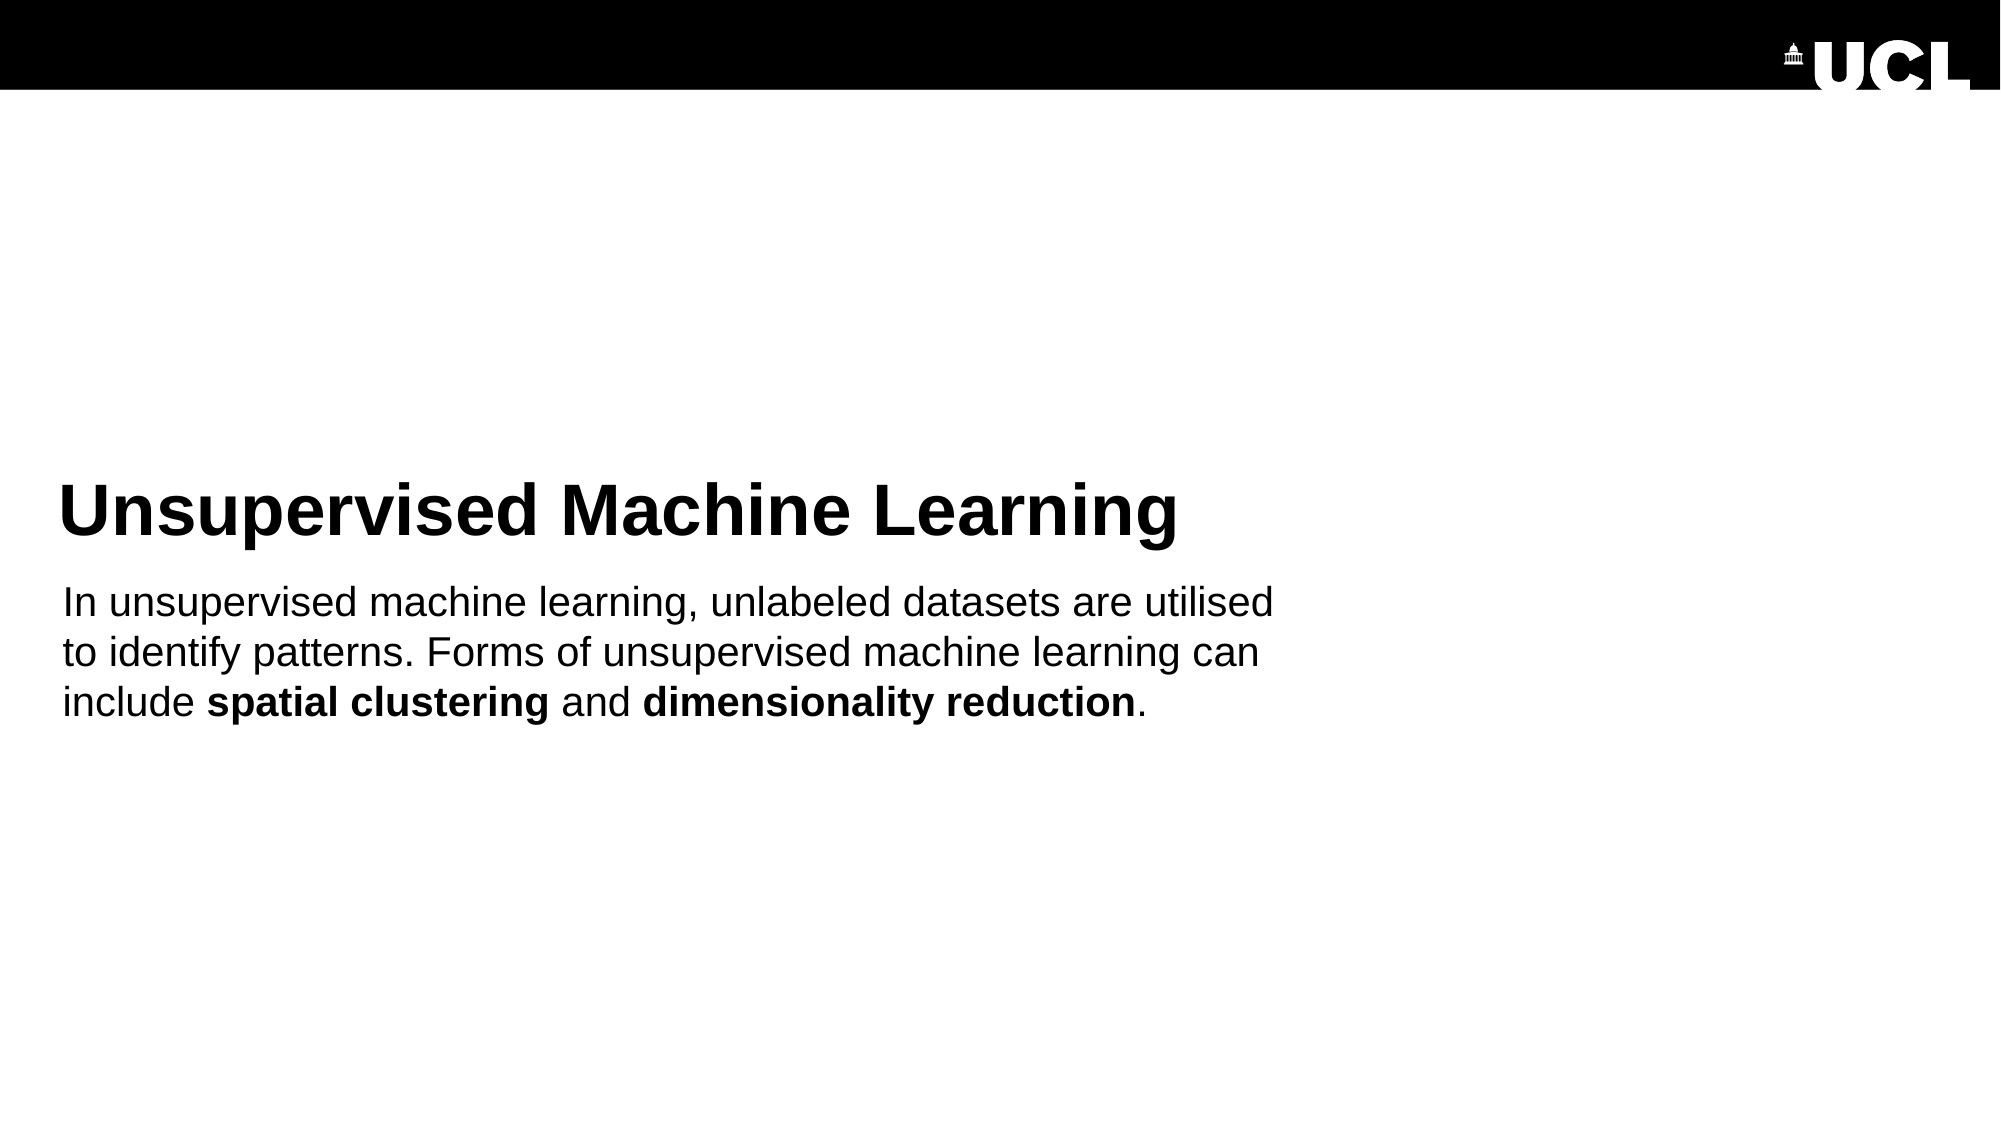

# Unsupervised Machine Learning
In unsupervised machine learning, unlabeled datasets are utilised to identify patterns. Forms of unsupervised machine learning can include spatial clustering and dimensionality reduction.